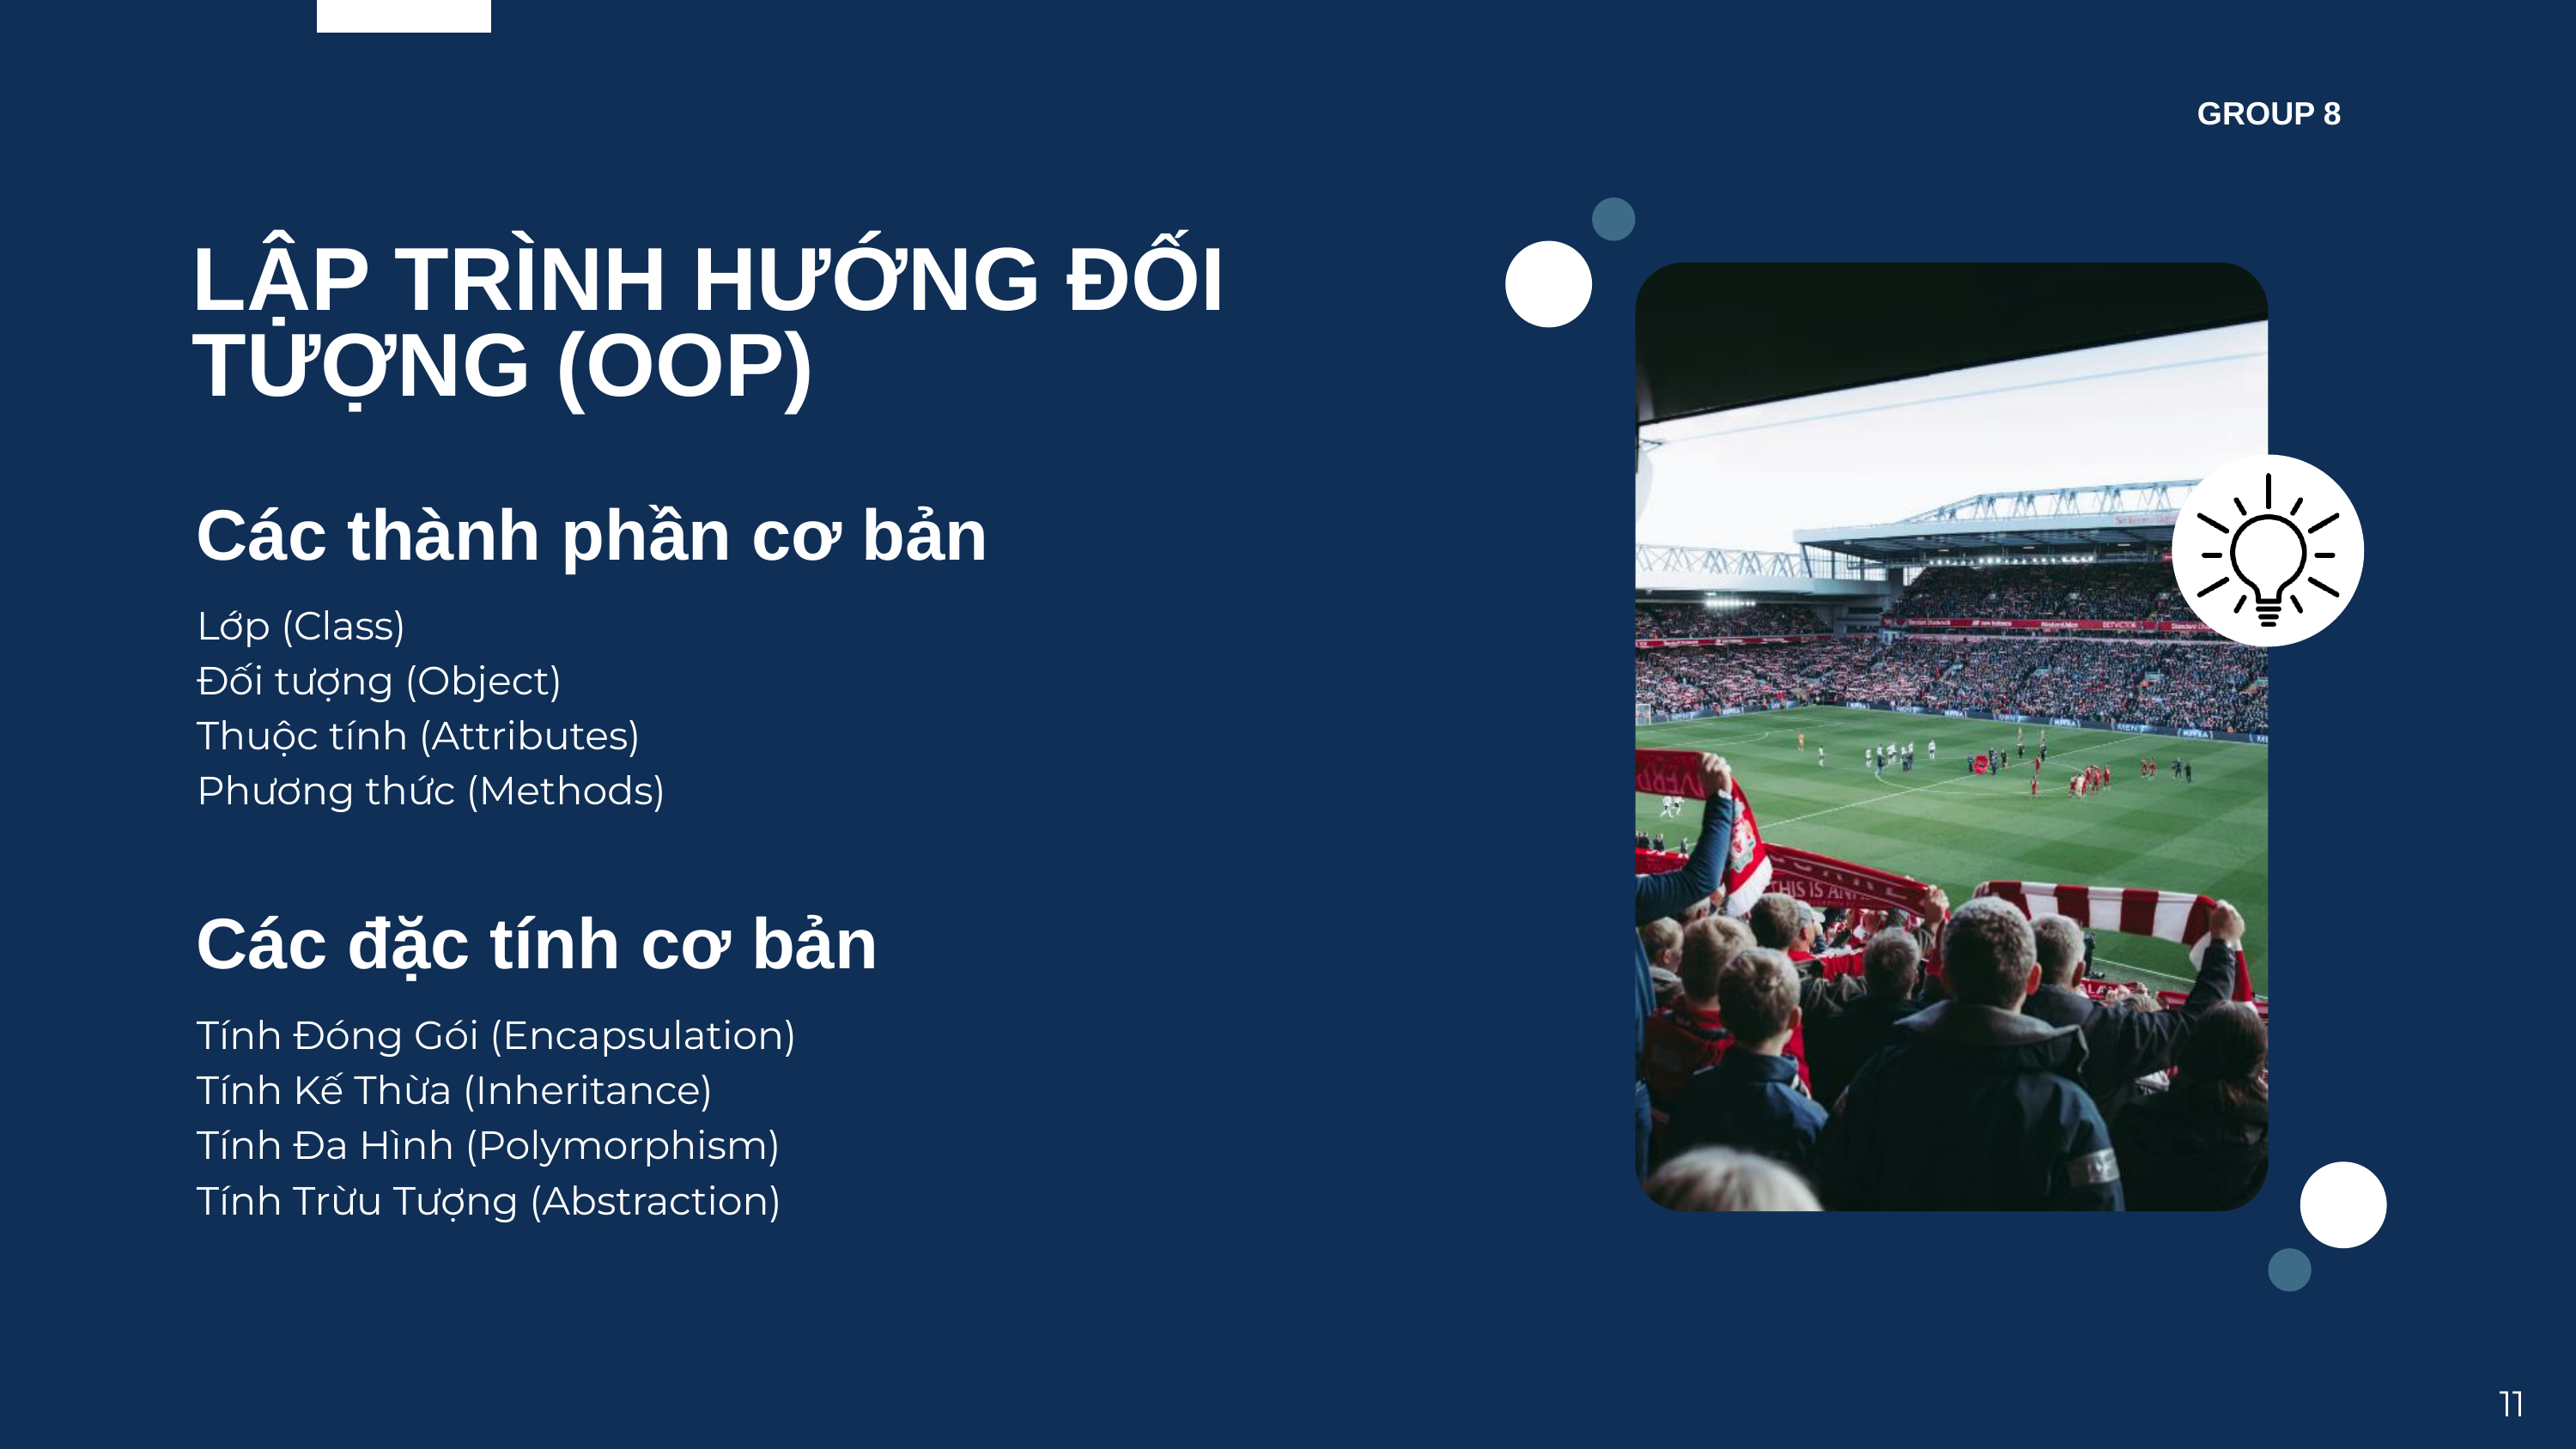

GROUP 8

LẬP TRÌNH HƯỚNG ĐỐI TƯỢNG (OOP)

Các thành phần cơ bản
Lớp (Class)
Đối tượng (Object)
Thuộc tính (Attributes)
Phương thức (Methods)
Các đặc tính cơ bản
Tính Đóng Gói (Encapsulation)
Tính Kế Thừa (Inheritance)
Tính Đa Hình (Polymorphism)
Tính Trừu Tượng (Abstraction)

11